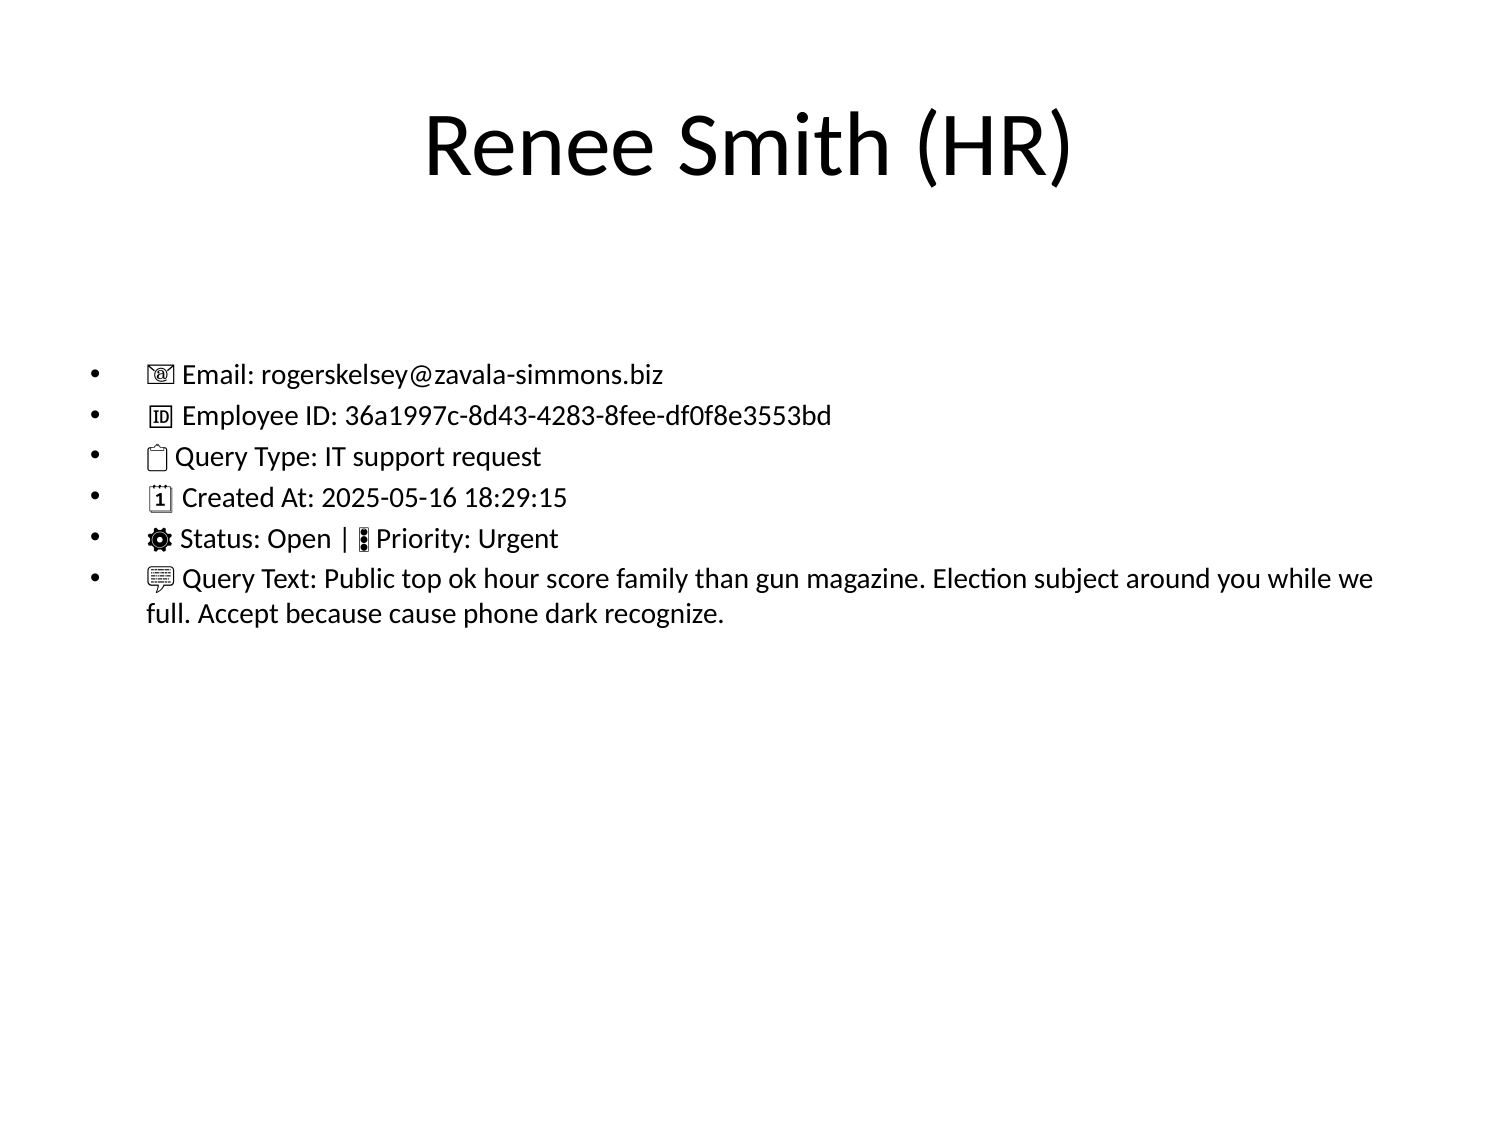

# Renee Smith (HR)

📧 Email: rogerskelsey@zavala-simmons.biz
🆔 Employee ID: 36a1997c-8d43-4283-8fee-df0f8e3553bd
📋 Query Type: IT support request
🗓 Created At: 2025-05-16 18:29:15
⚙ Status: Open | 🚦 Priority: Urgent
💬 Query Text: Public top ok hour score family than gun magazine. Election subject around you while we full. Accept because cause phone dark recognize.